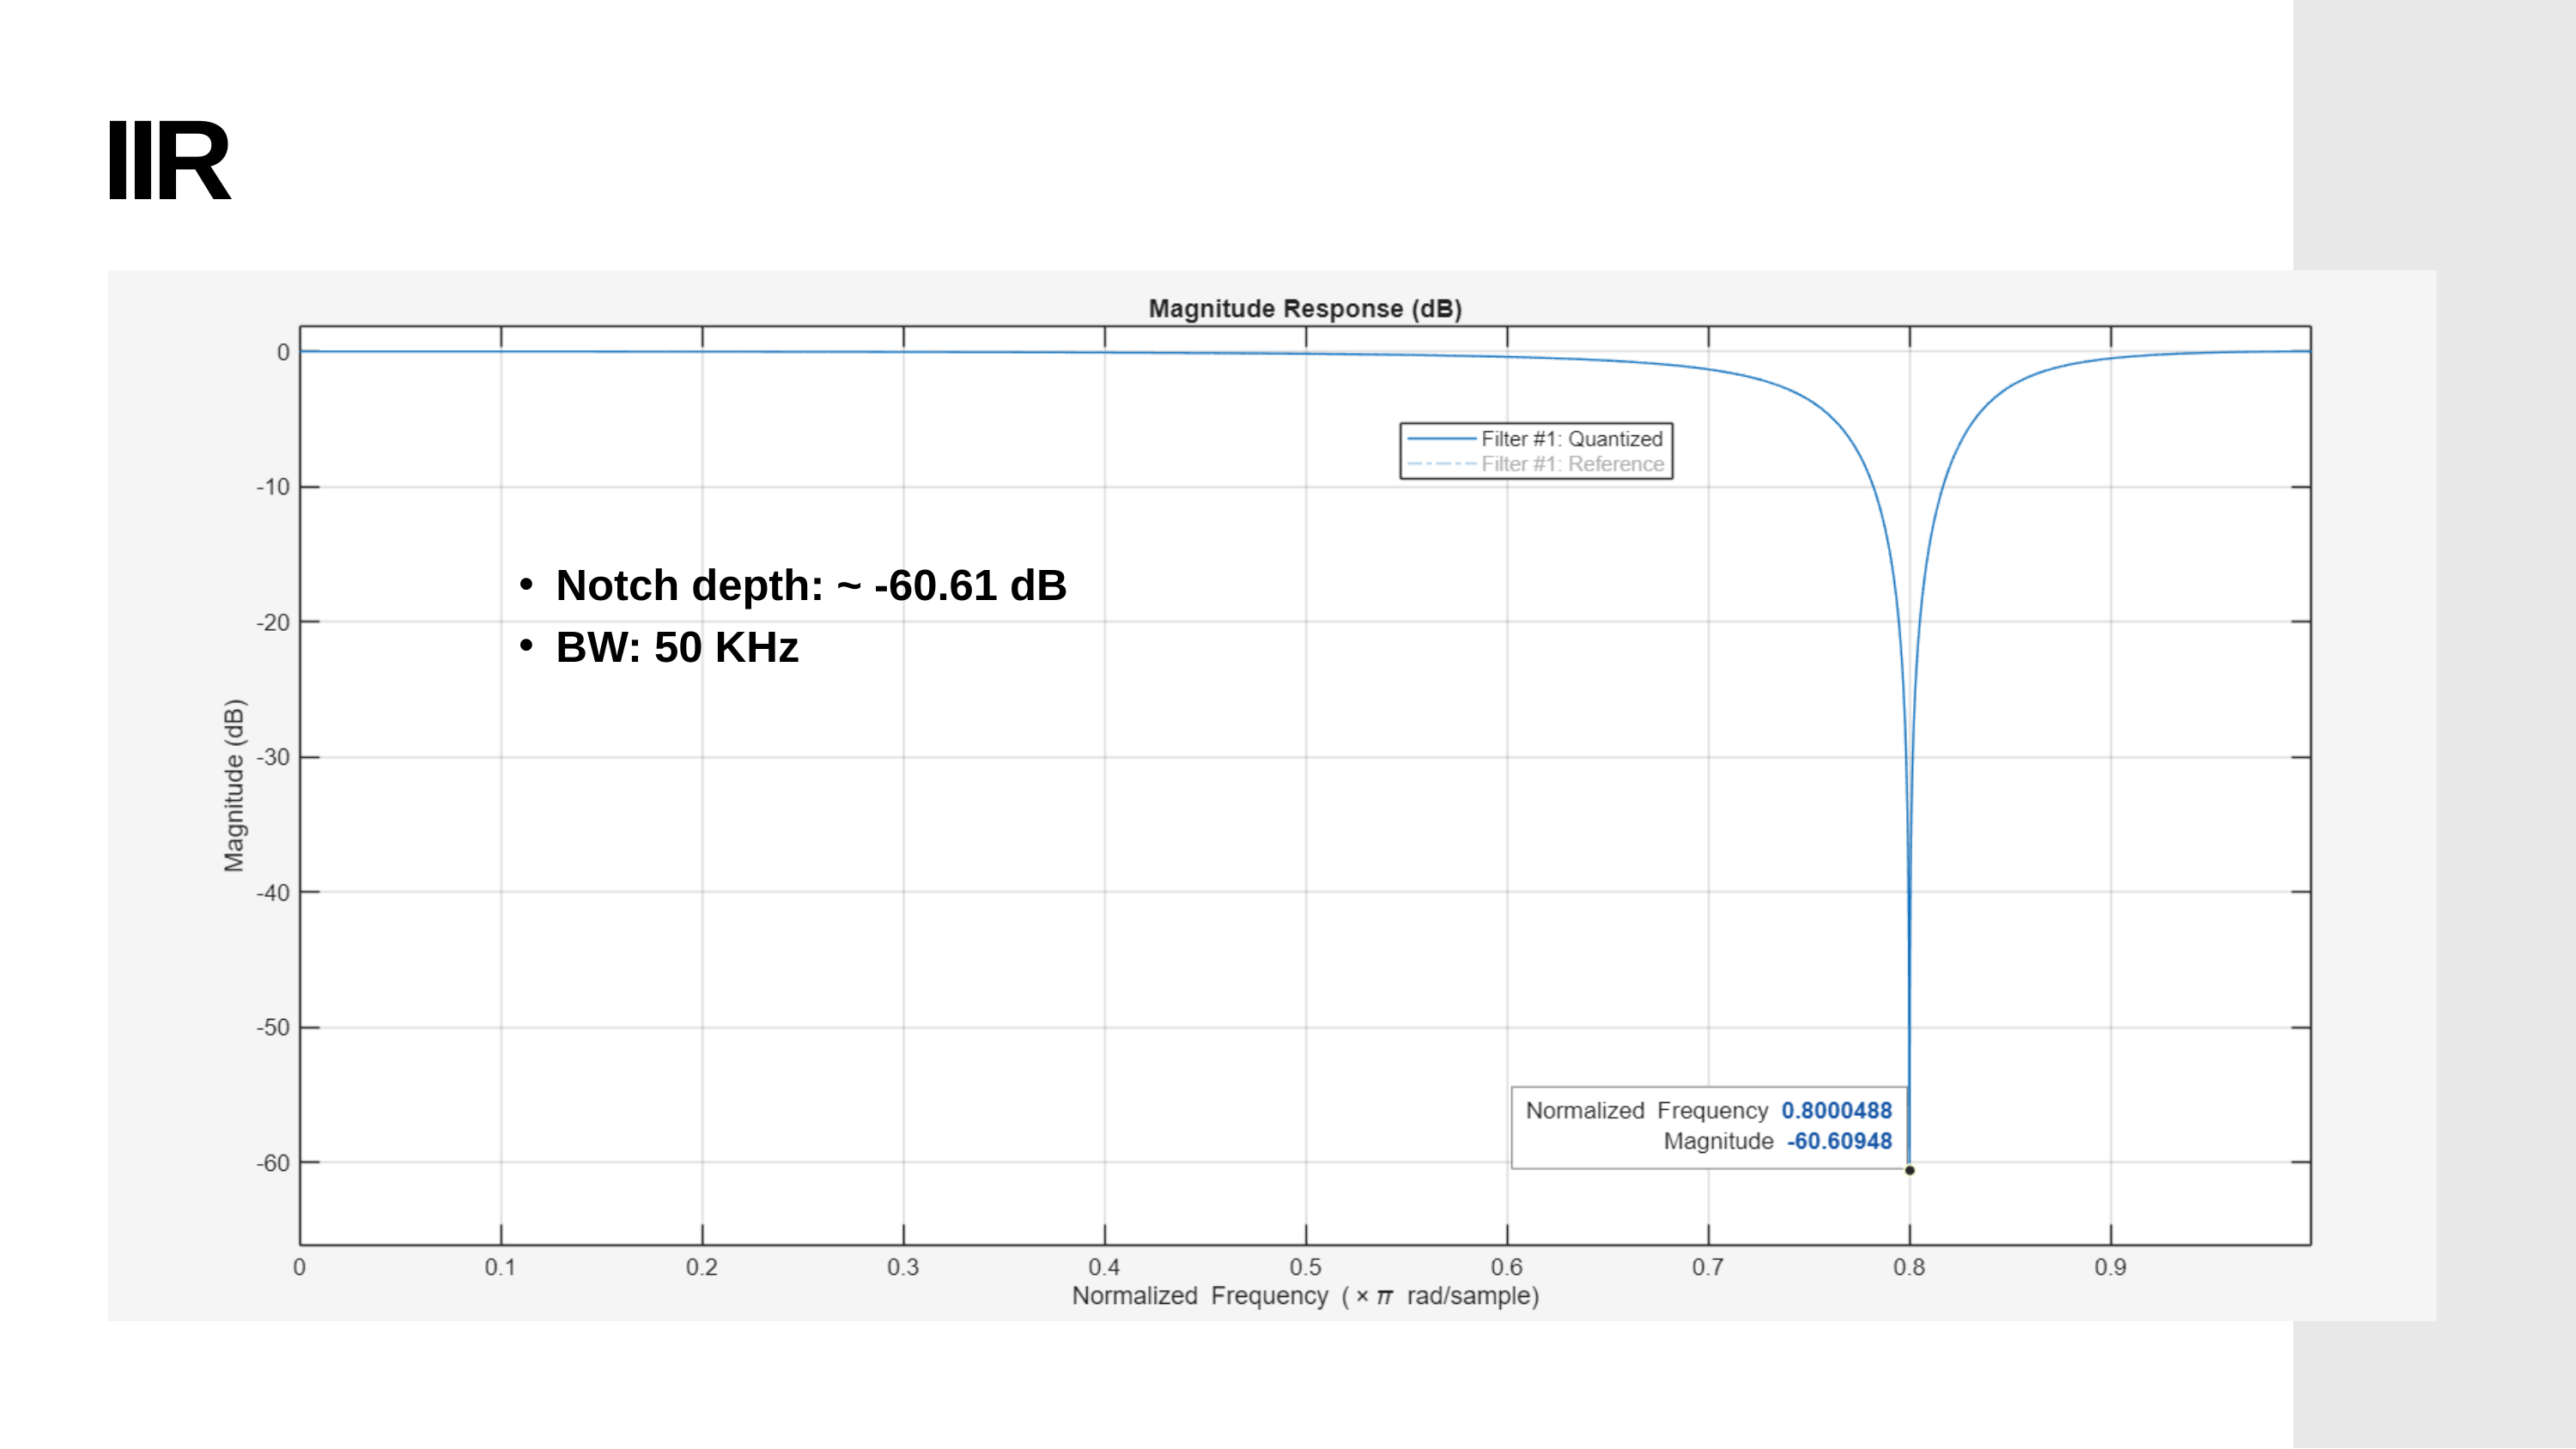

IIR

Notch depth: ~ -60.61 dB
BW: 50 KHz